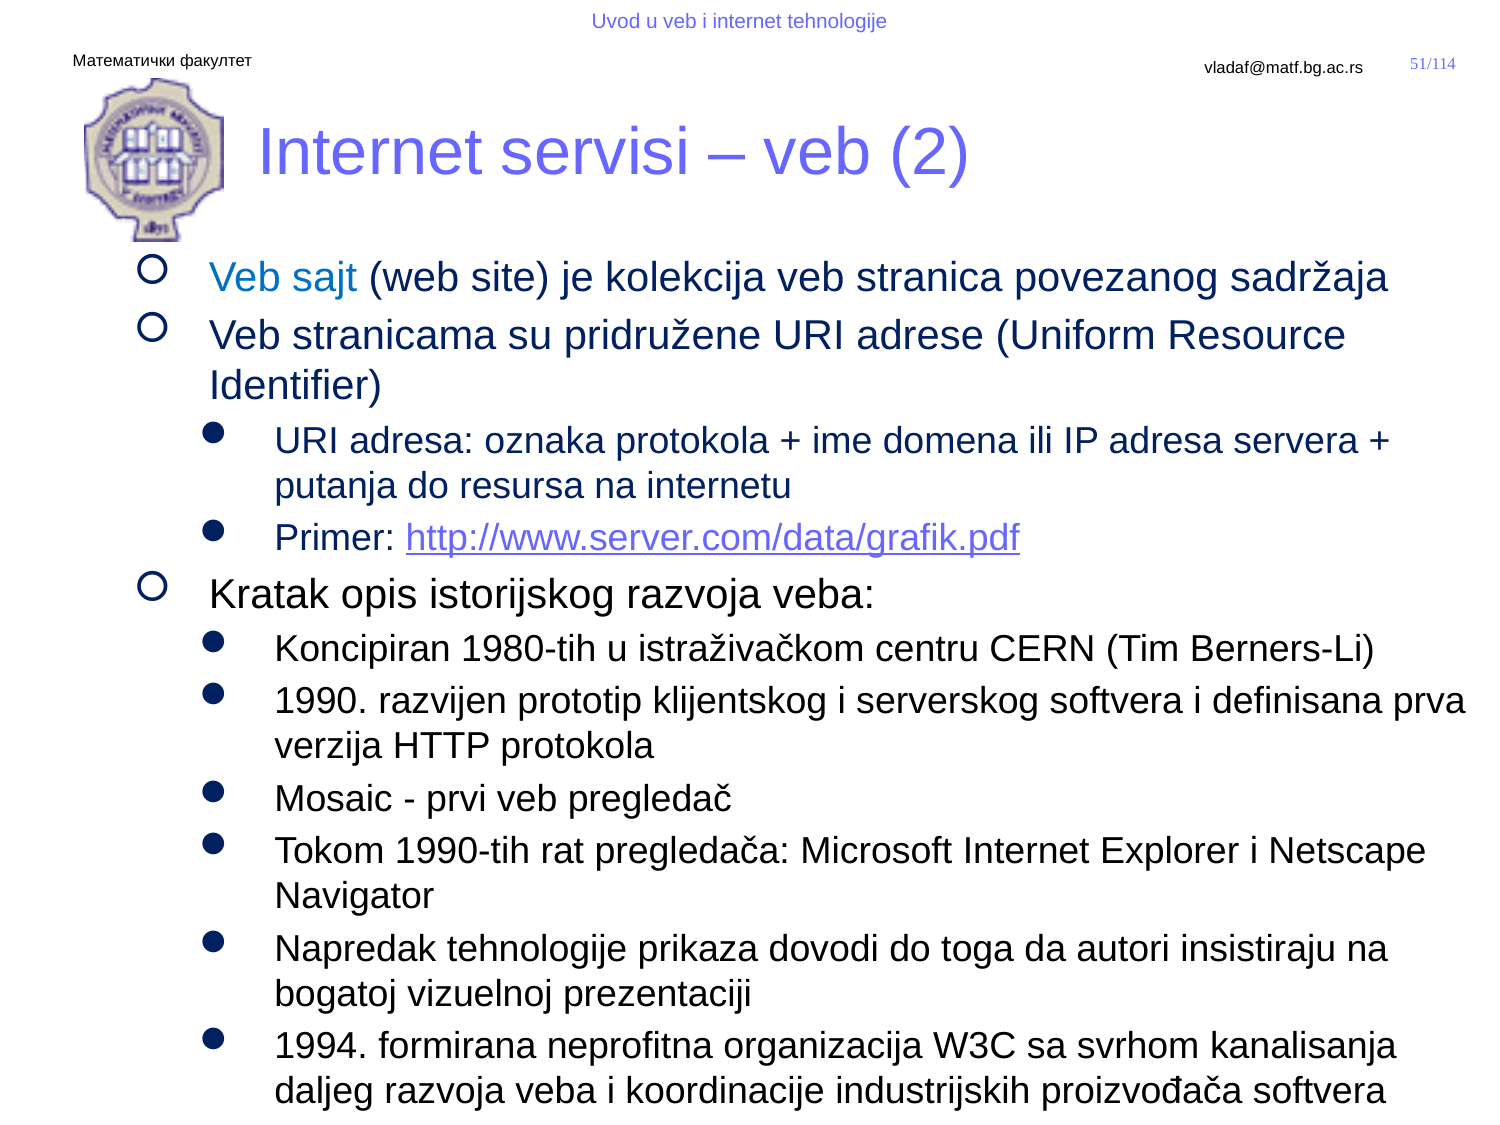

# Internet servisi – veb (2)
Veb sajt (web site) je kolekcija veb stranica povezanog sadržaja
Veb stranicama su pridružene URI adrese (Uniform Resource Identifier)
URI adresa: oznaka protokola + ime domena ili IP adresa servera + putanja do resursa na internetu
Primer: http://www.server.com/data/grafik.pdf
Kratak opis istorijskog razvoja veba:
Koncipiran 1980-tih u istraživačkom centru CERN (Tim Berners-Li)
1990. razvijen prototip klijentskog i serverskog softvera i definisana prva verzija HTTP protokola
Mosaic - prvi veb pregledač
Tokom 1990-tih rat pregledača: Microsoft Internet Explorer i Netscape Navigator
Napredak tehnologije prikaza dovodi do toga da autori insistiraju na bogatoj vizuelnoj prezentaciji
1994. formirana neprofitna organizacija W3C sa svrhom kanalisanja daljeg razvoja veba i koordinacije industrijskih proizvođača softvera